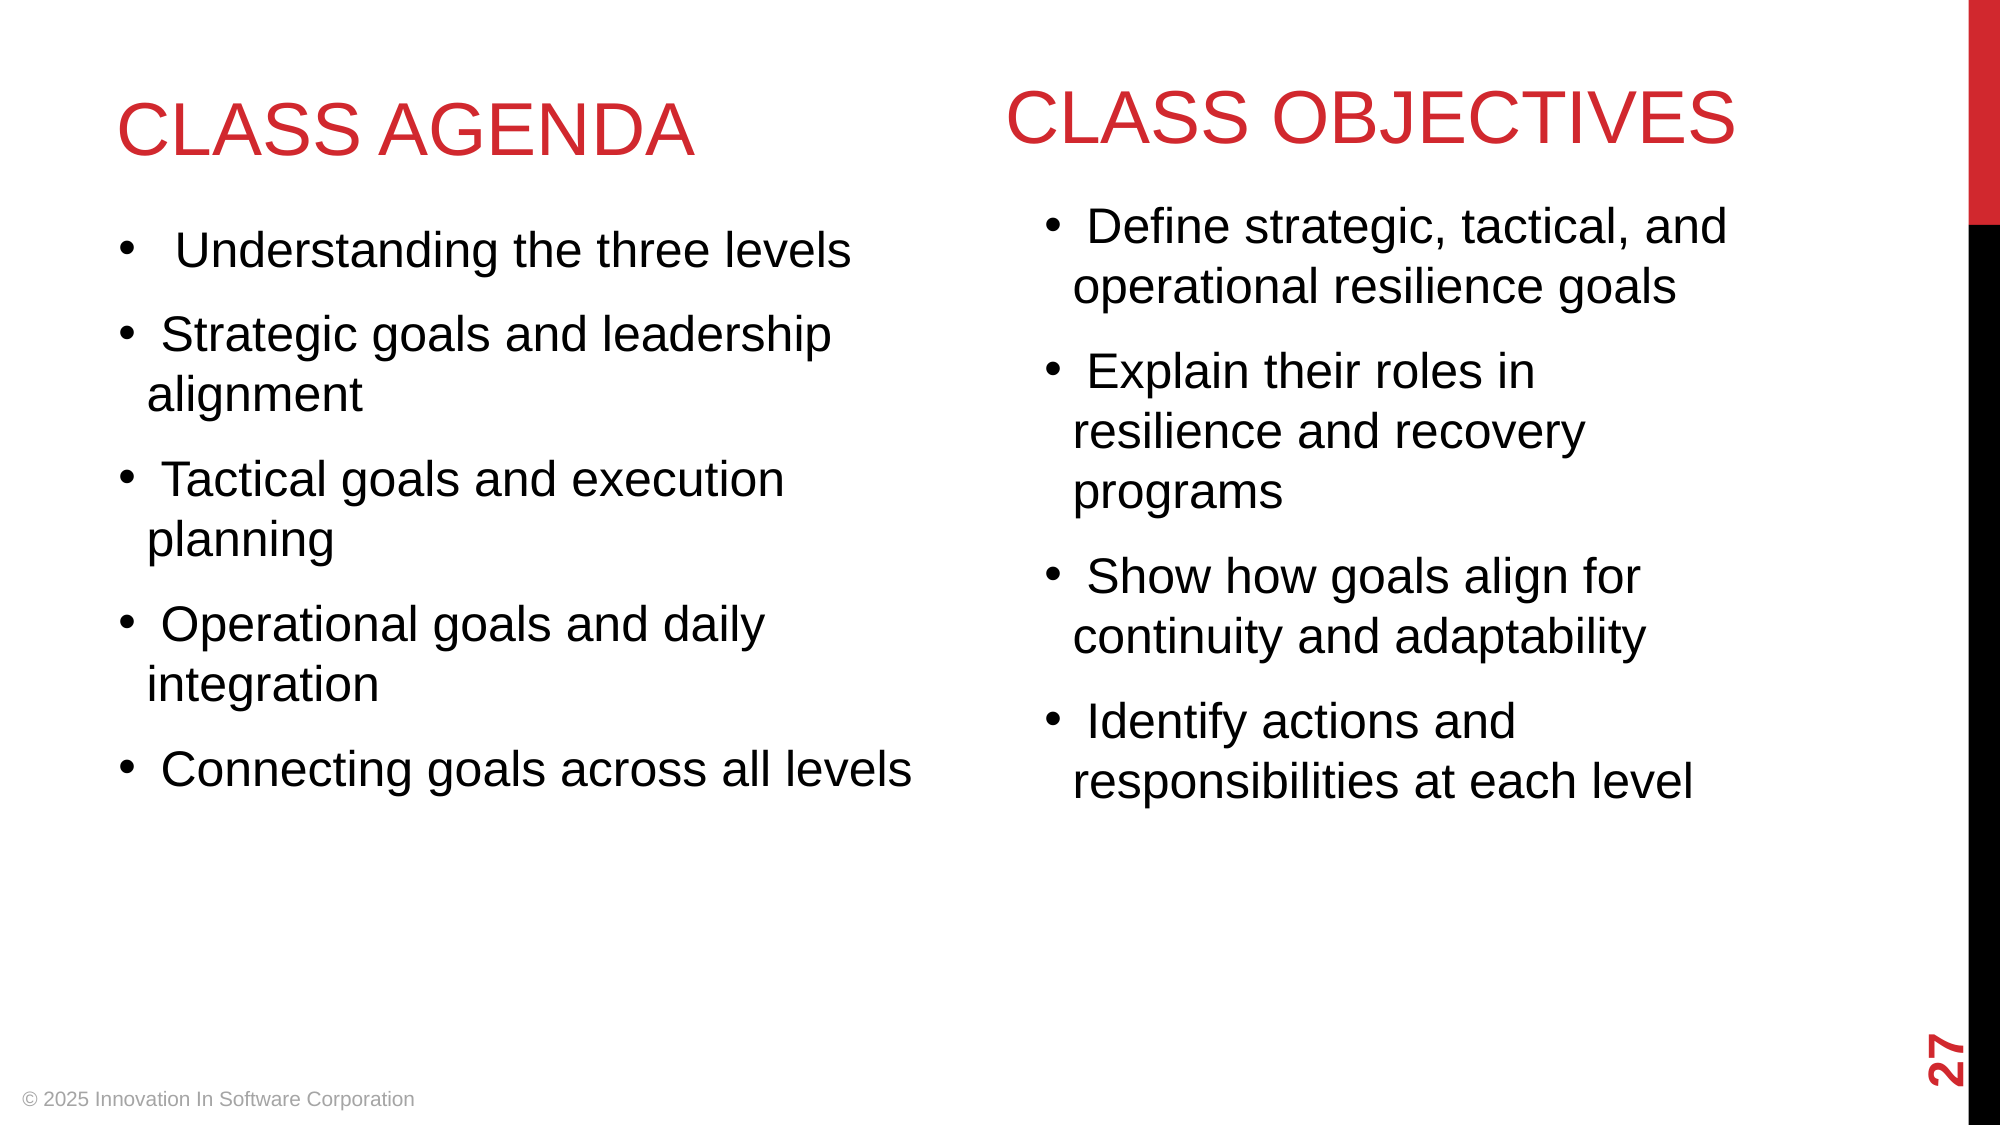

CLASS OBJECTIVES
# CLASS AGENDA
 Define strategic, tactical, and operational resilience goals
 Explain their roles in resilience and recovery programs
 Show how goals align for continuity and adaptability
 Identify actions and responsibilities at each level
  Understanding the three levels
 Strategic goals and leadership alignment
 Tactical goals and execution planning
 Operational goals and daily integration
 Connecting goals across all levels
27
© 2025 Innovation In Software Corporation